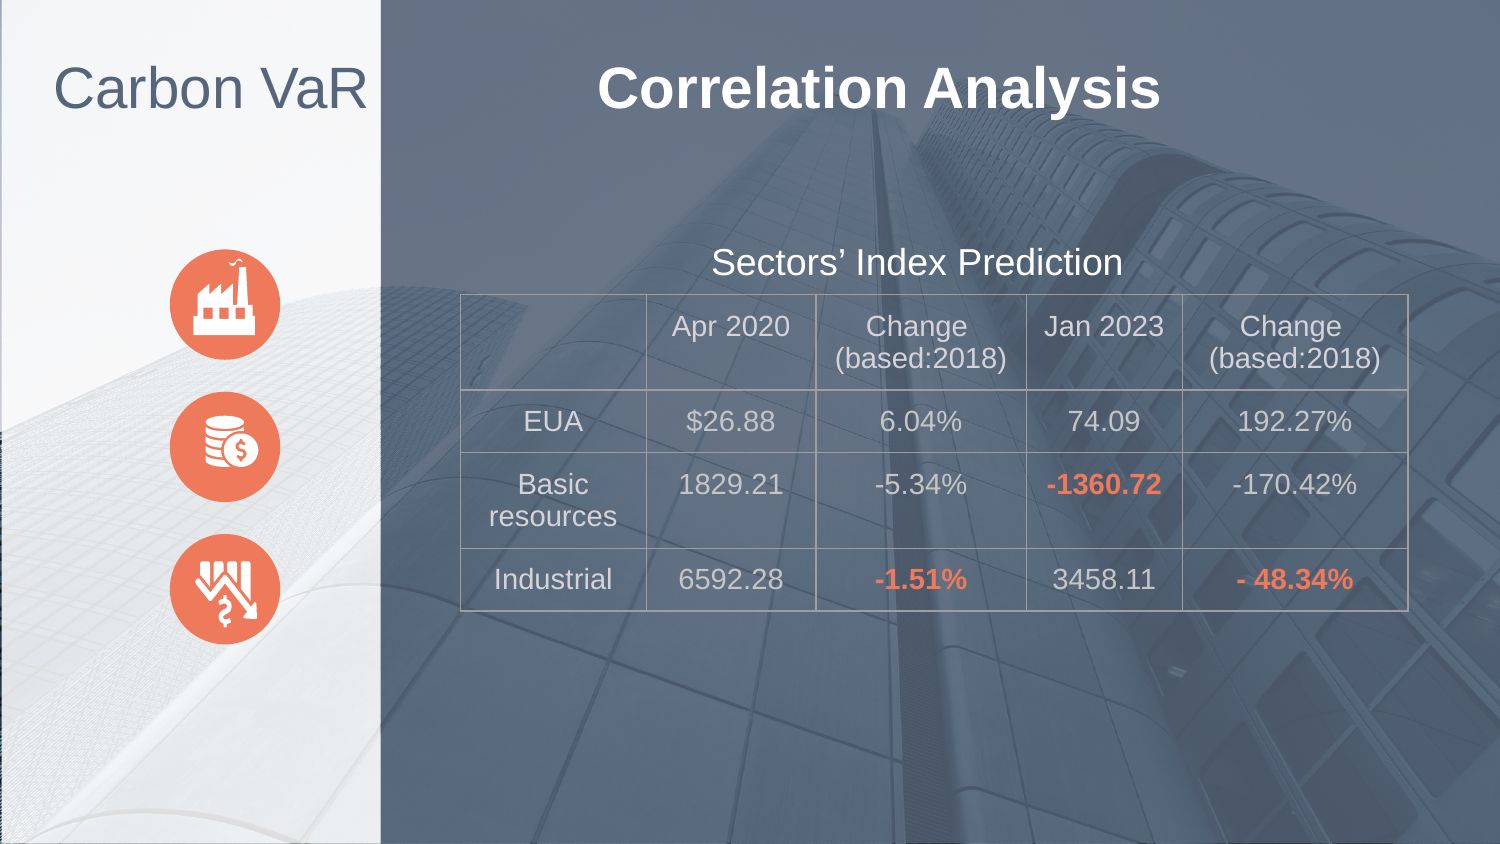

Carbon VaR              Correlation Analysis
Sectors’ Index Prediction

|  | Apr 2020 | Change (based:2018) | Jan 2023 | Change (based:2018) |
| --- | --- | --- | --- | --- |
| EUA | $26.88 | 6.04% | 74.09 | 192.27% |
| Basic resources | 1829.21 | -5.34% | -1360.72 | -170.42% |
| Industrial | 6592.28 | -1.51% | 3458.11 | - 48.34% |